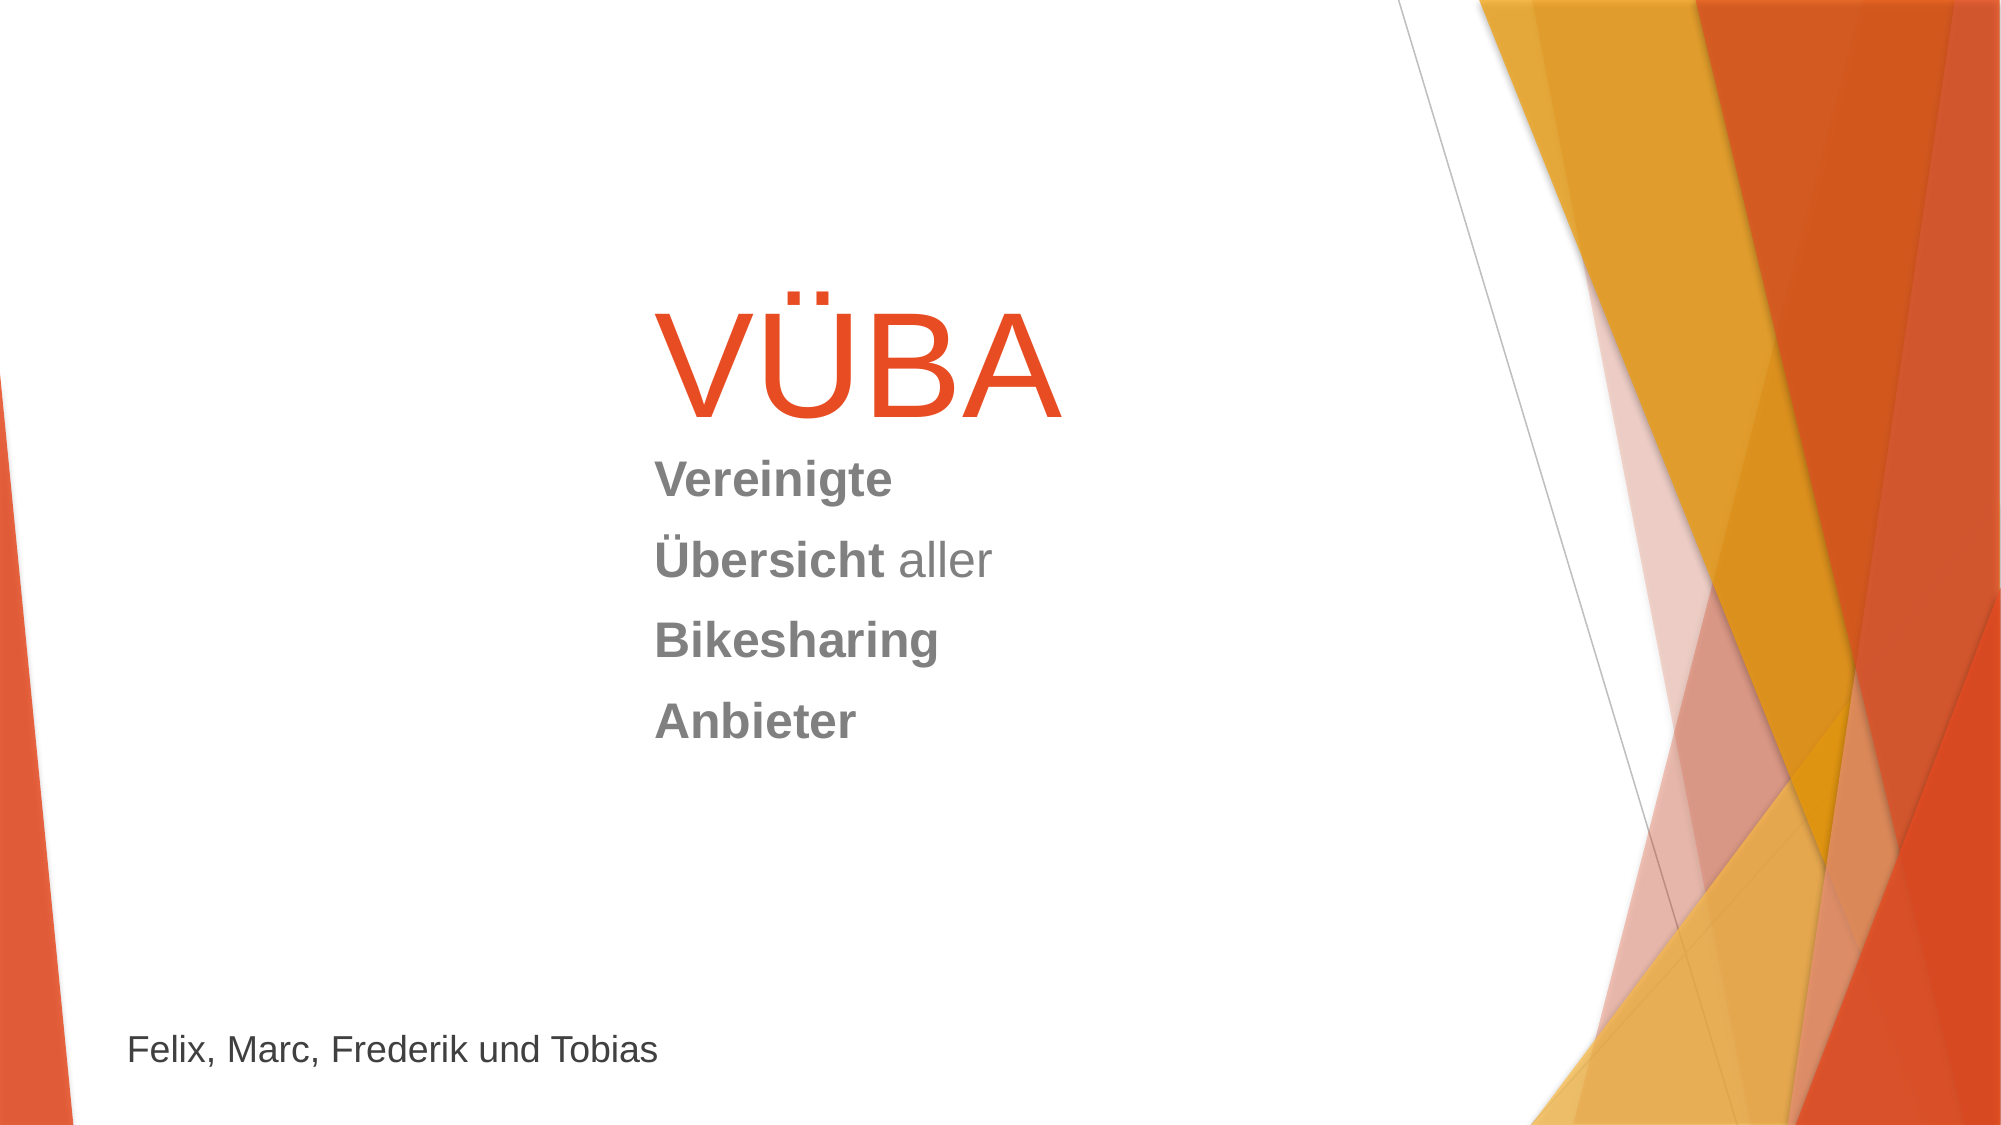

# VÜBA
Vereinigte
Übersicht aller
Bikesharing
Anbieter
Felix, Marc, Frederik und Tobias